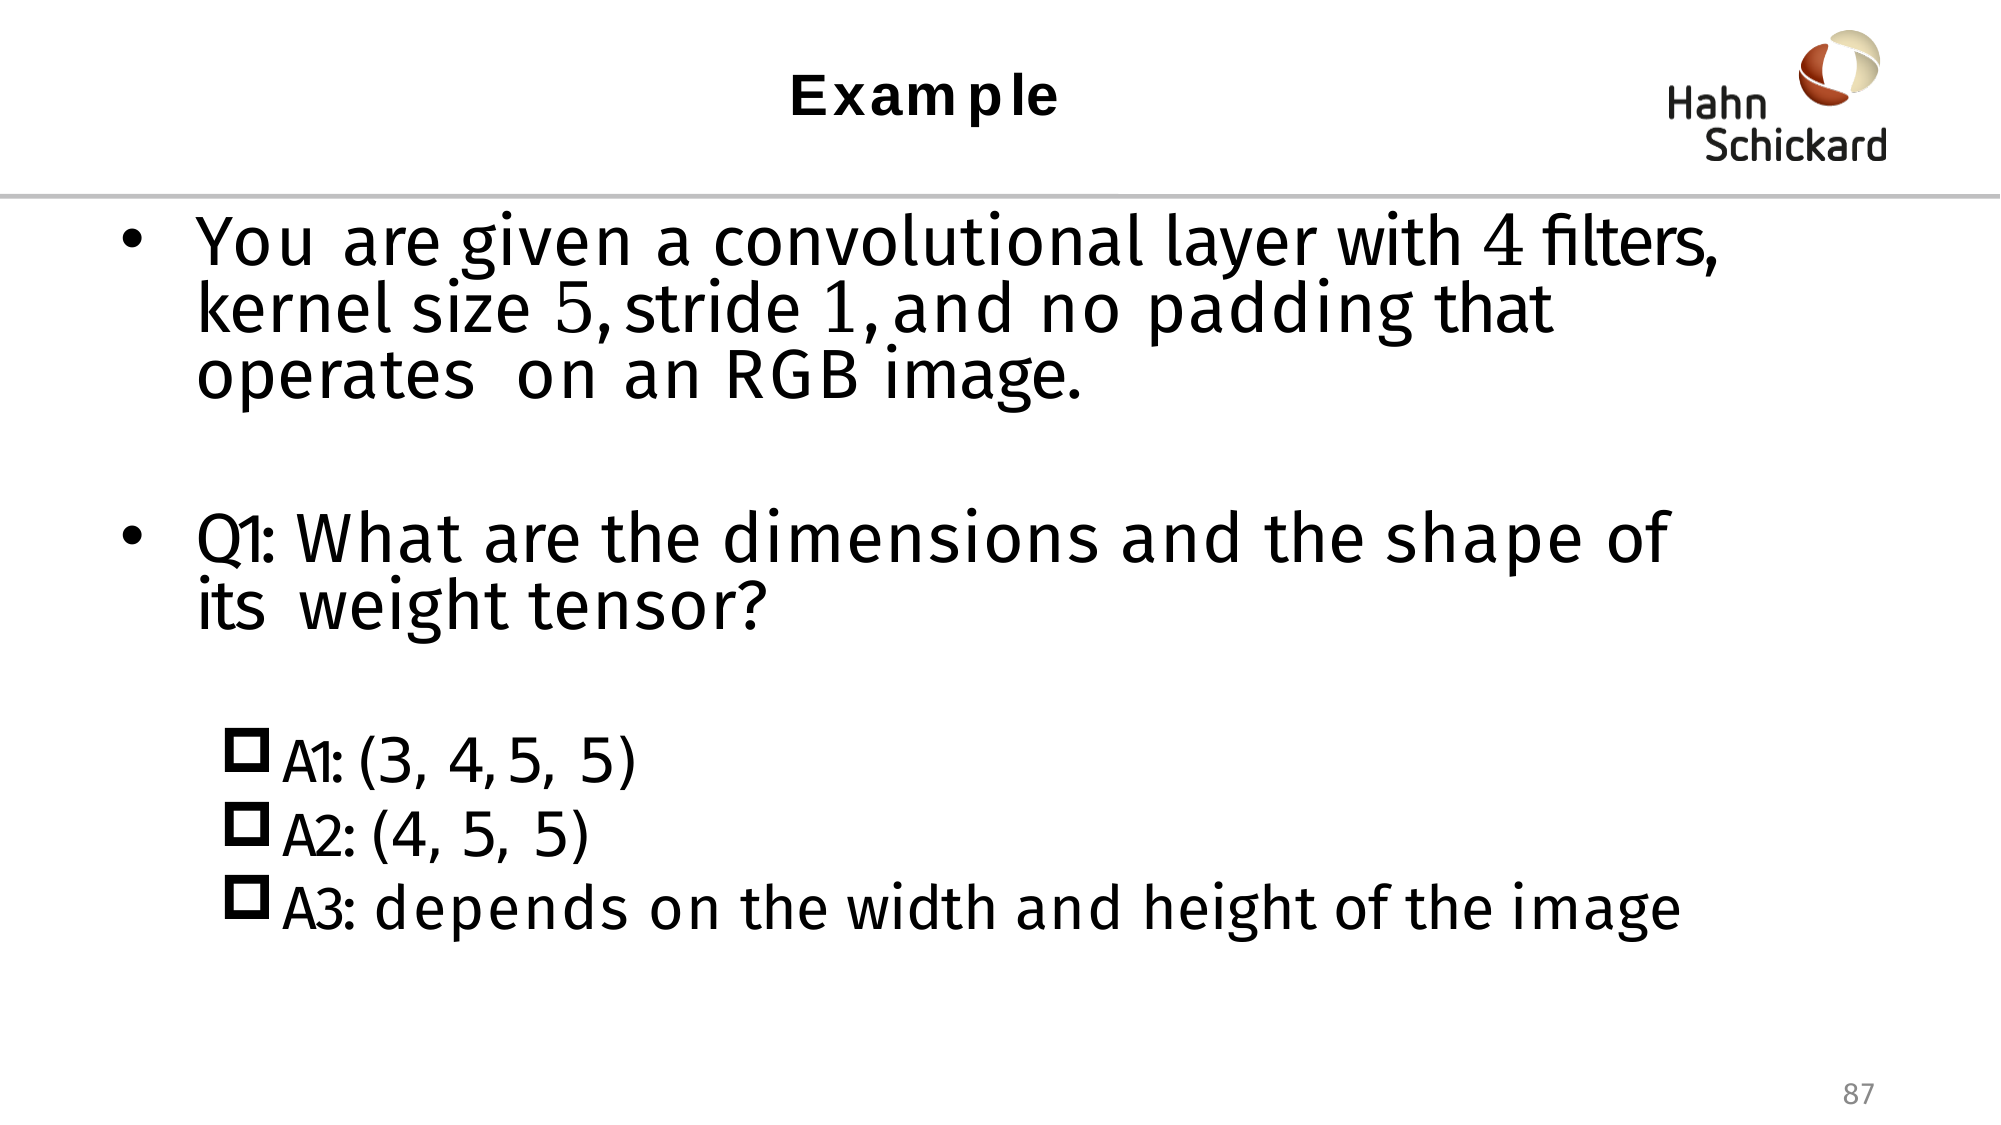

# Example
You are given a convolutional layer with 4 filters,  kernel size 5, stride 1, and no padding that operates  on an RGB image.

Q1: What are the dimensions and the shape of its  weight tensor?

A1: (3, 4, 5, 5)
A2: (4, 5, 5)
A3: depends on the width and height of the image
87